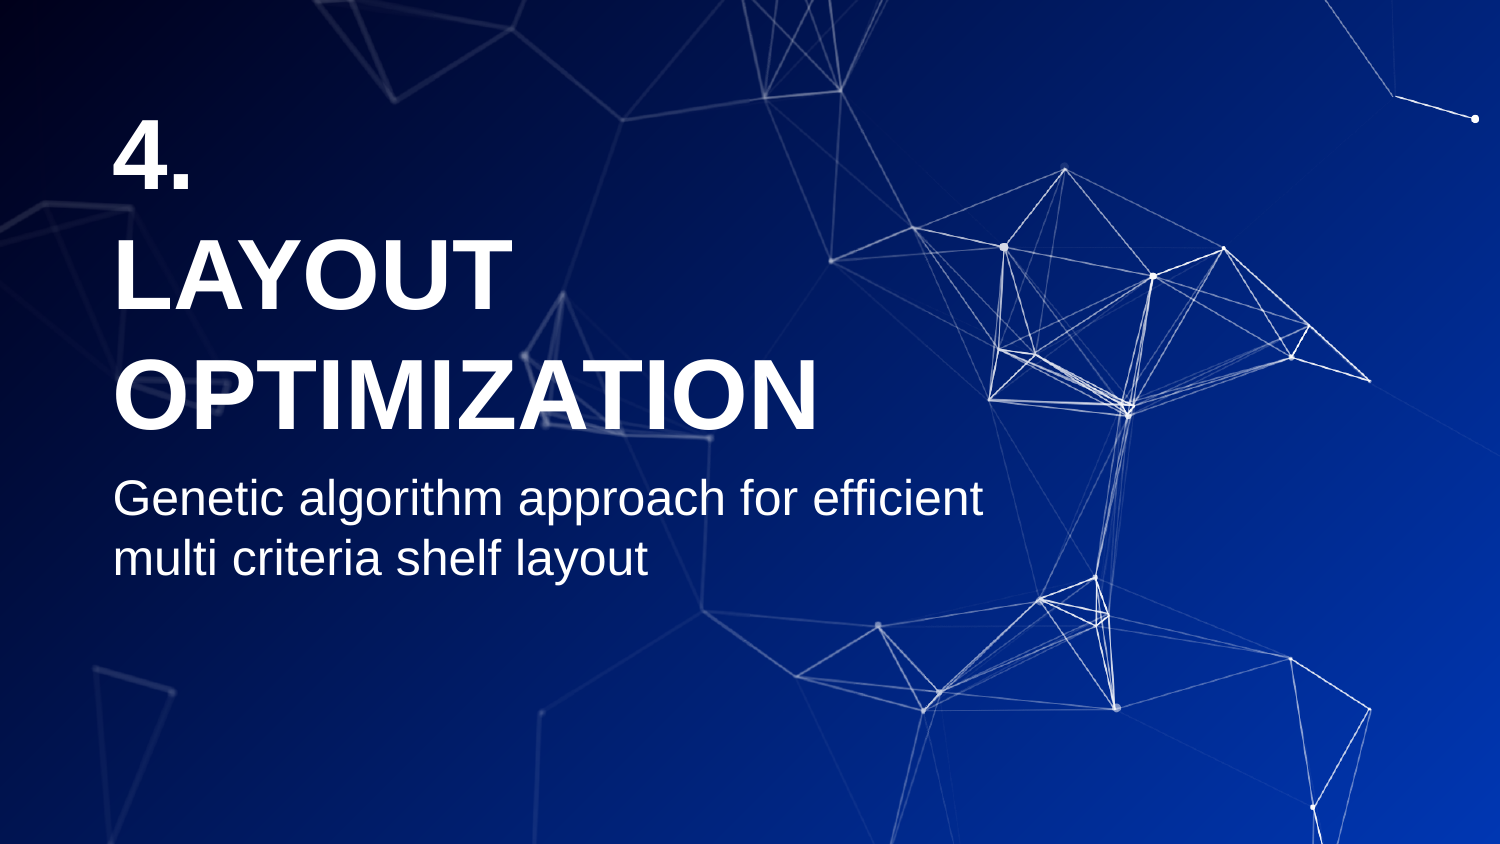

# 4.
LAYOUT OPTIMIZATION
Genetic algorithm approach for efficient multi criteria shelf layout